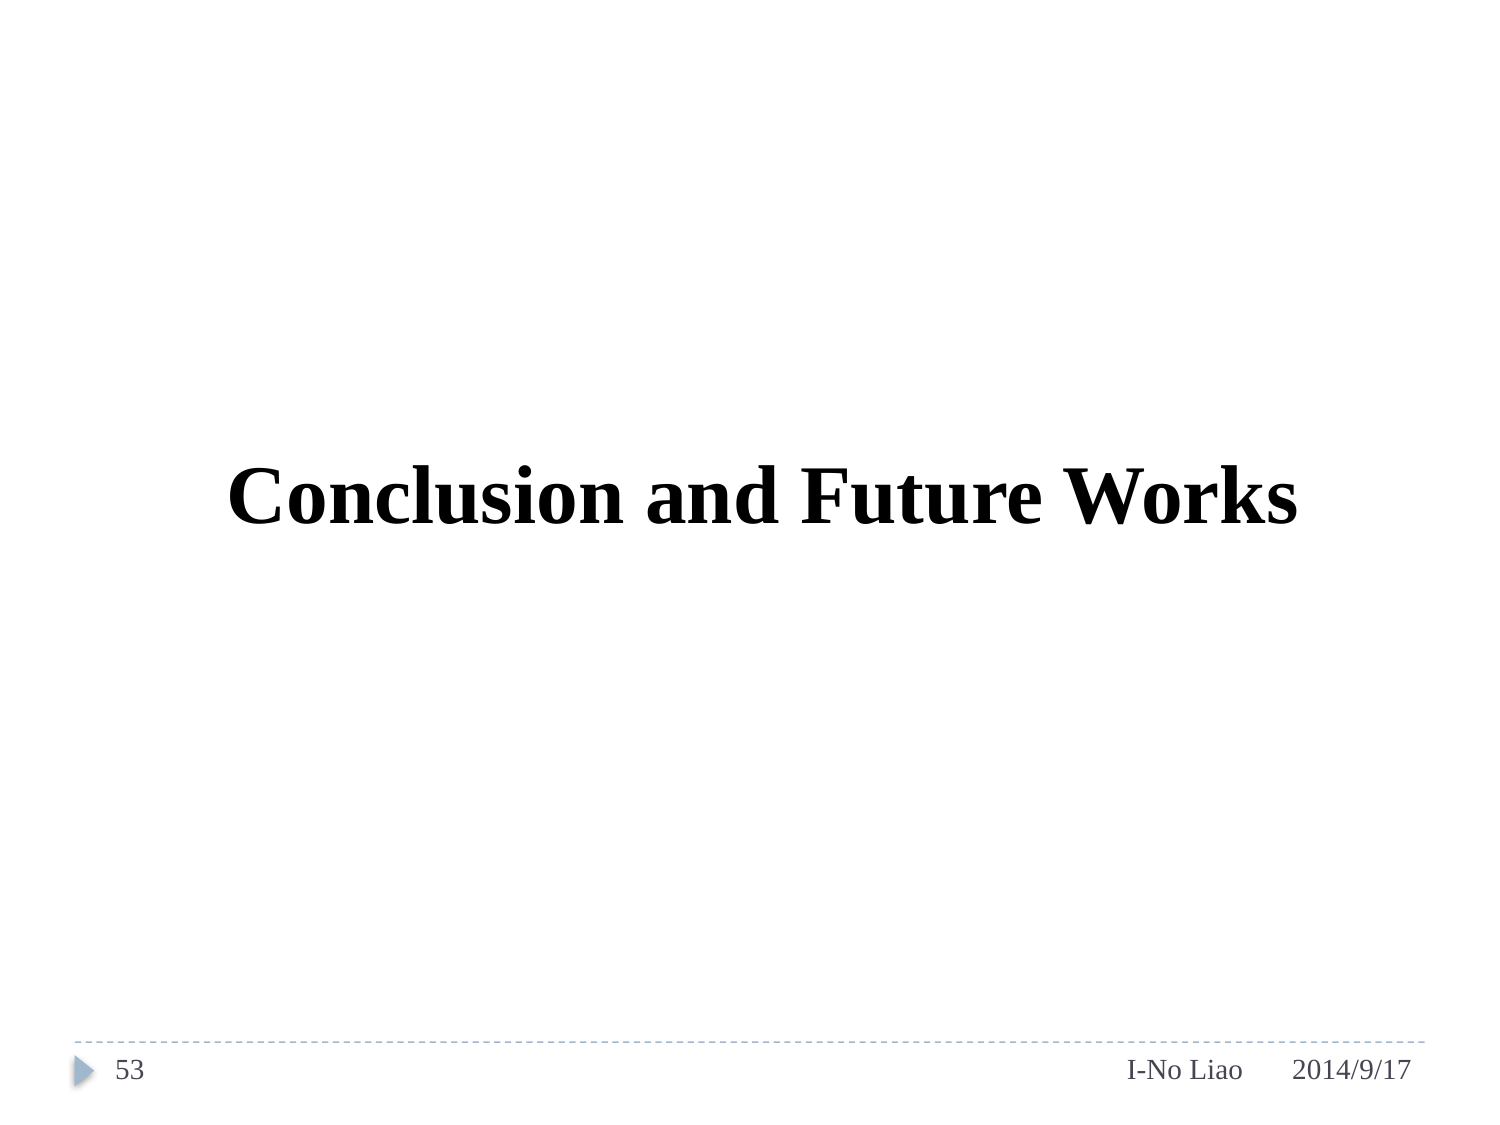

Conclusion and Future Works
53
I-No Liao
2014/9/17